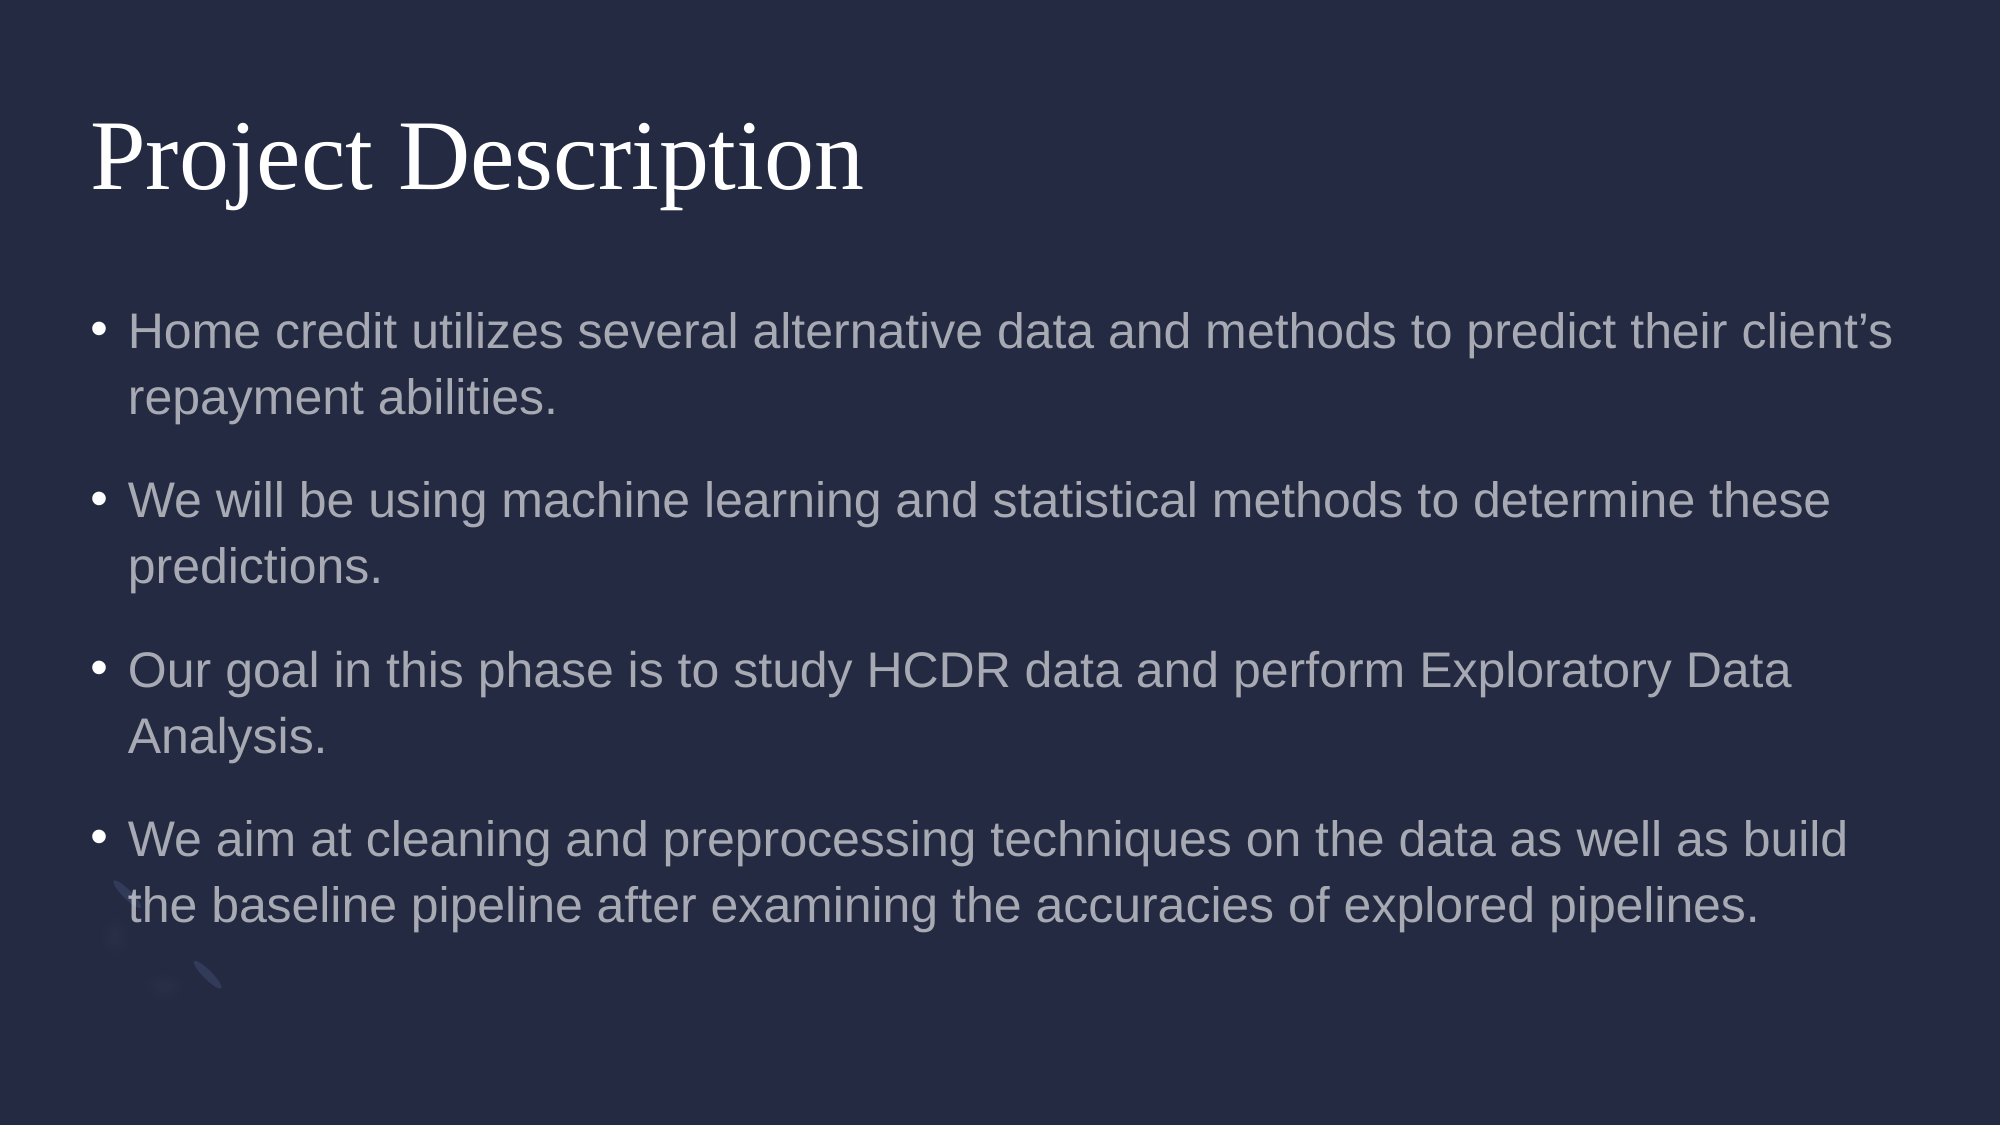

# Project Description
Home credit utilizes several alternative data and methods to predict their client’s repayment abilities.
We will be using machine learning and statistical methods to determine these predictions.
Our goal in this phase is to study HCDR data and perform Exploratory Data Analysis.
We aim at cleaning and preprocessing techniques on the data as well as build the baseline pipeline after examining the accuracies of explored pipelines.